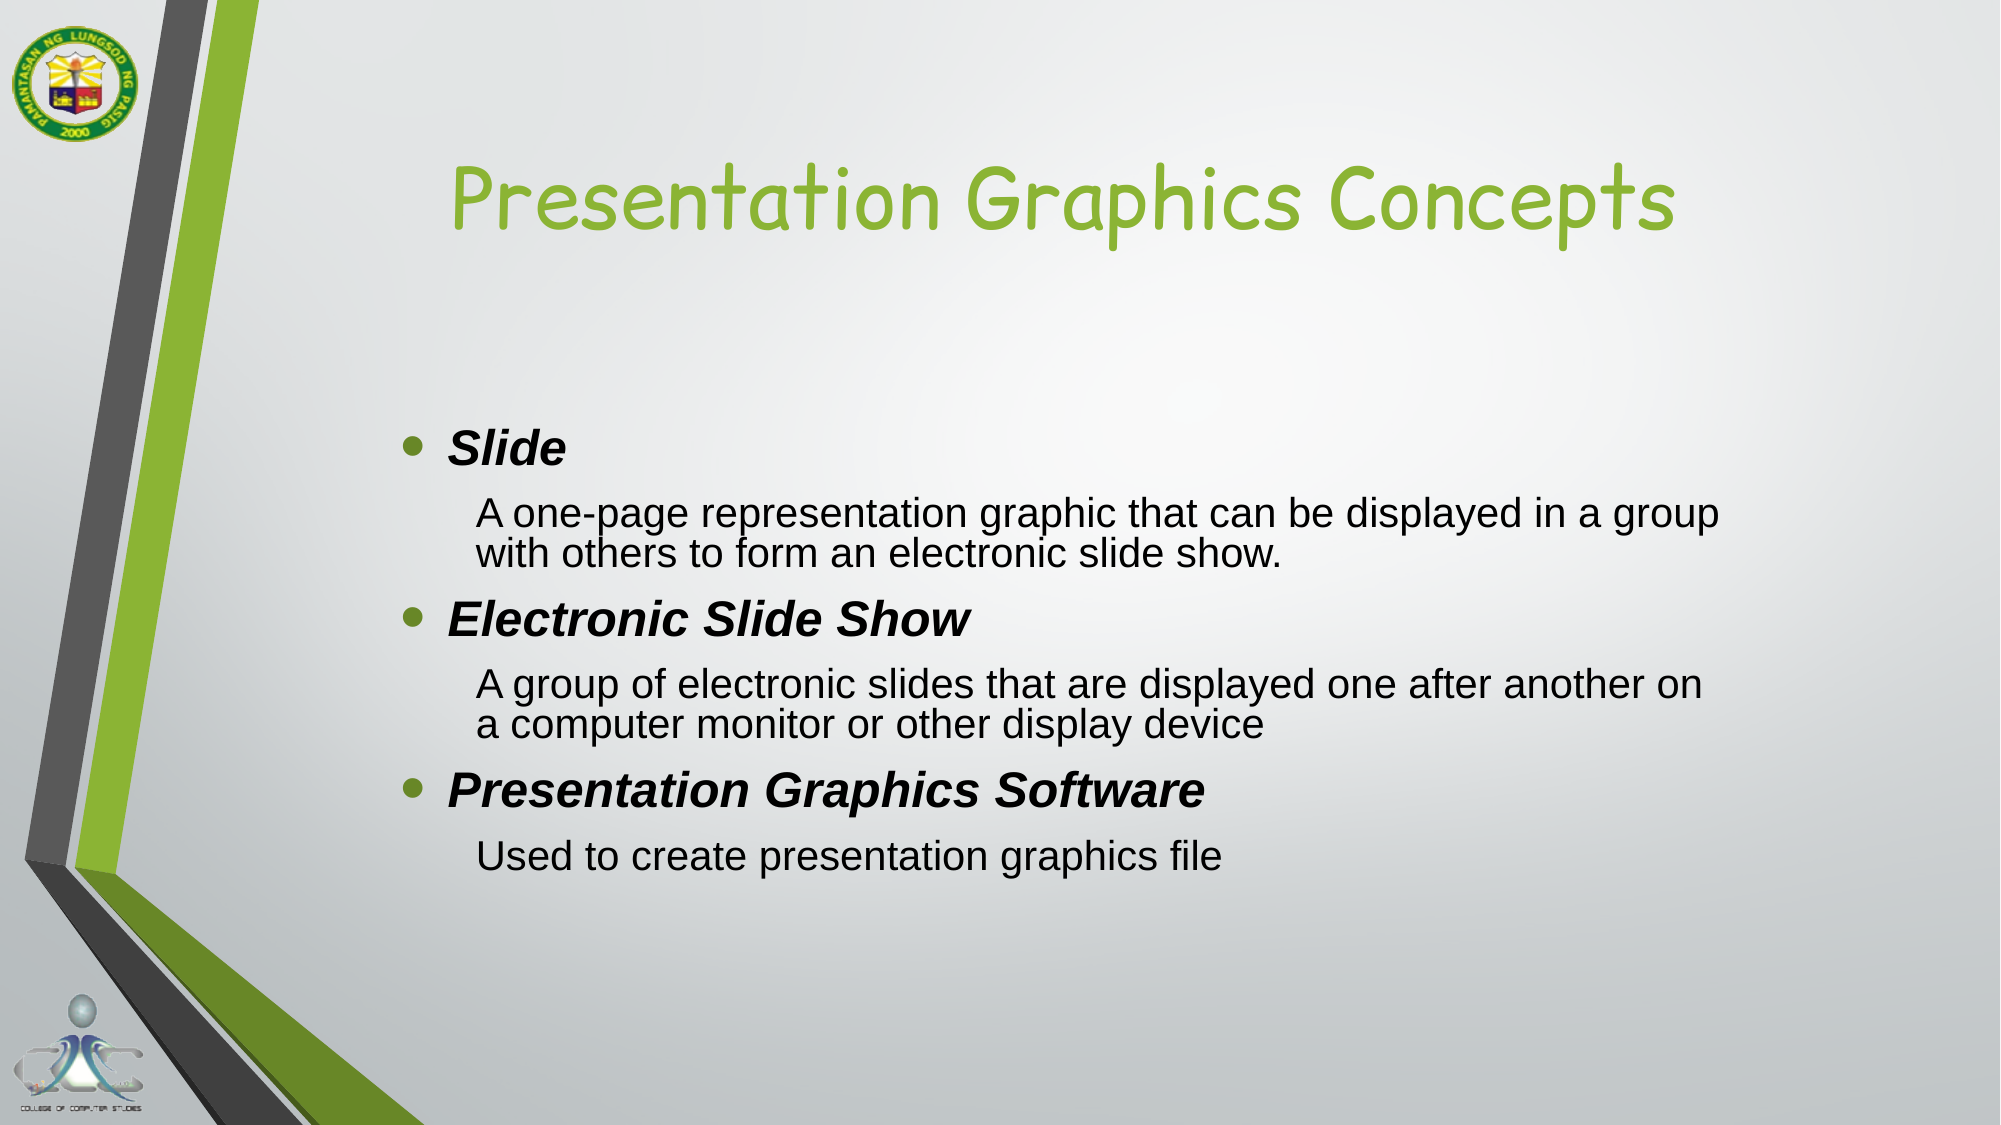

# Presentation Graphics Concepts
Slide
A one-page representation graphic that can be displayed in a group with others to form an electronic slide show.
Electronic Slide Show
A group of electronic slides that are displayed one after another on a computer monitor or other display device
Presentation Graphics Software
Used to create presentation graphics file